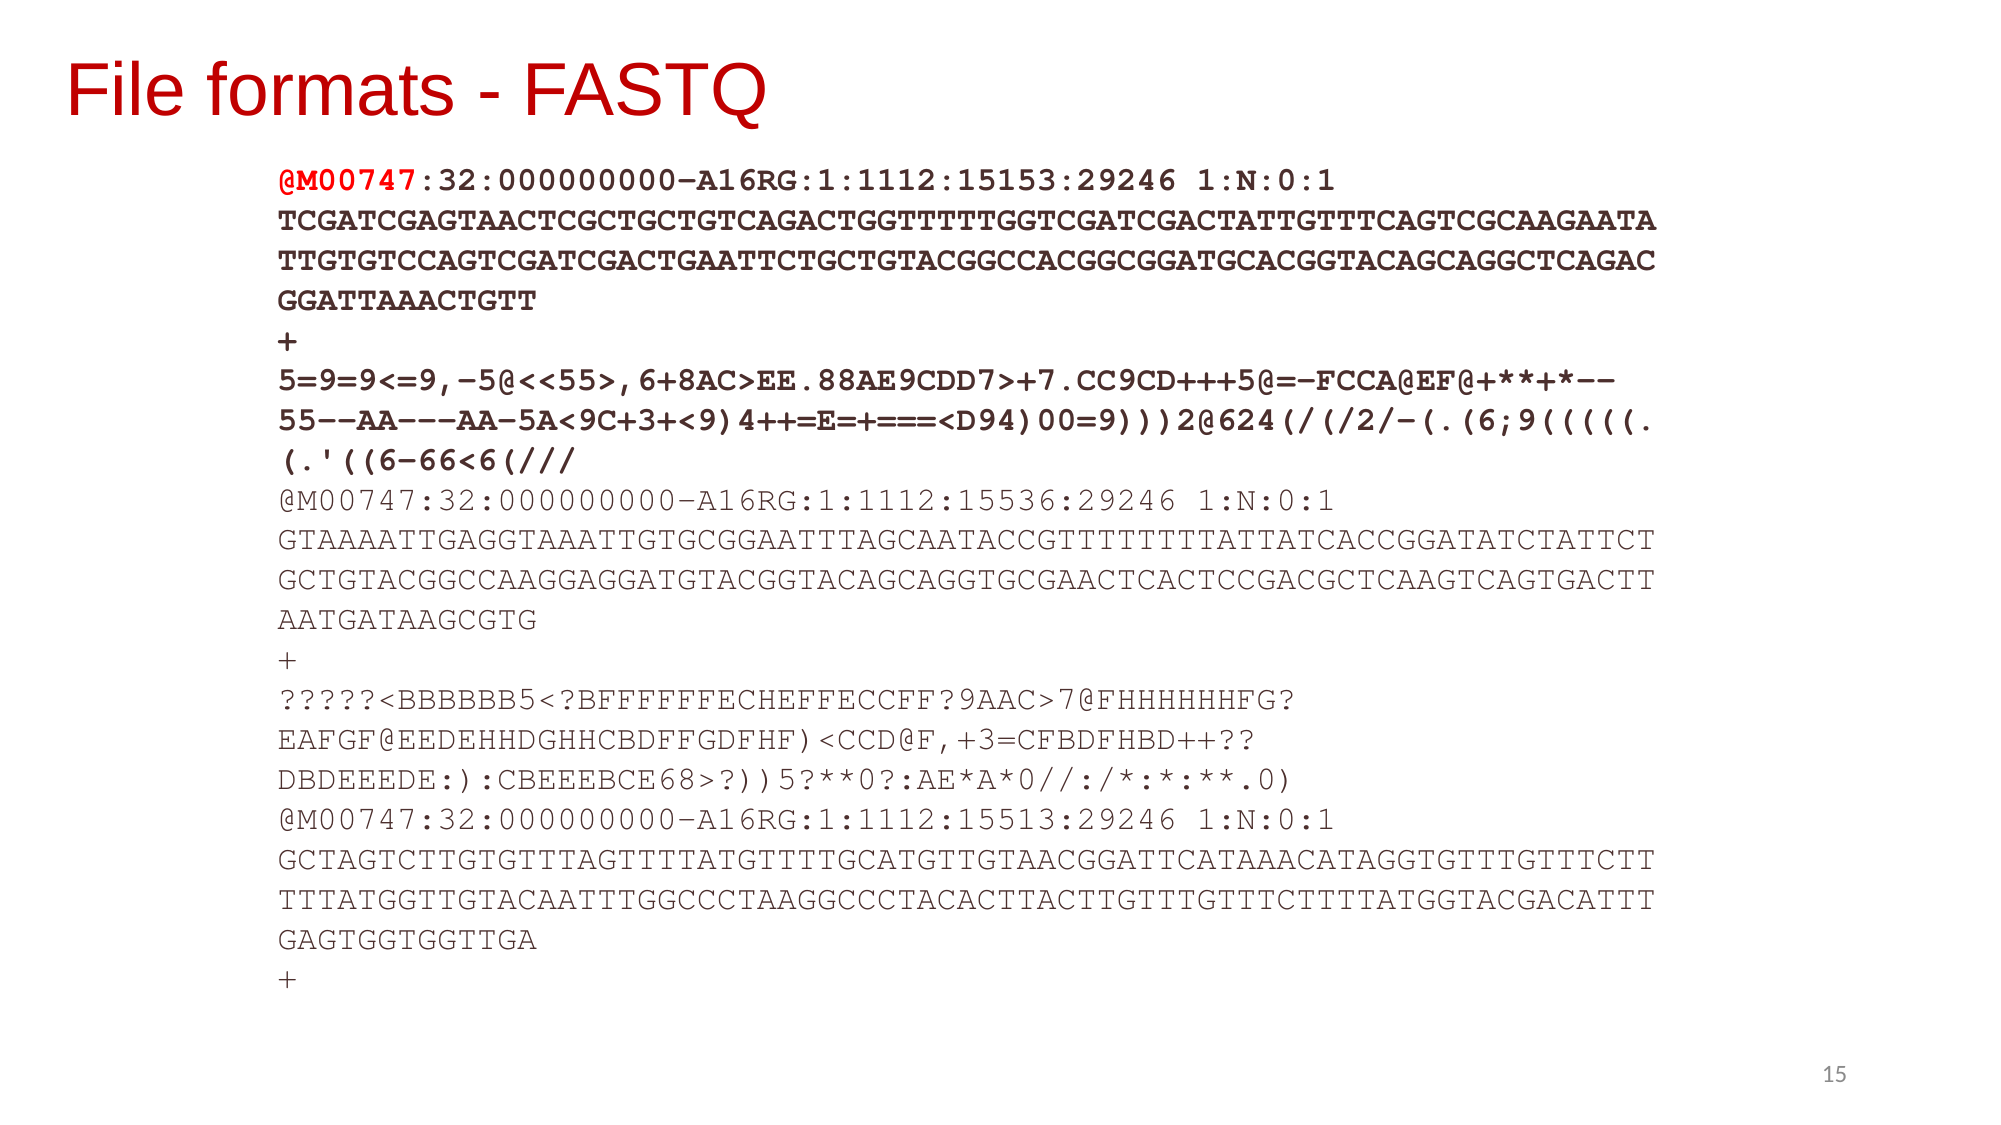

File formats - FASTQ
@M00747:32:000000000-A16RG:1:1112:15153:29246 1:N:0:1
TCGATCGAGTAACTCGCTGCTGTCAGACTGGTTTTTGGTCGATCGACTATTGTTTCAGTCGCAAGAATATTGTGTCCAGTCGATCGACTGAATTCTGCTGTACGGCCACGGCGGATGCACGGTACAGCAGGCTCAGACGGATTAAACTGTT
+
5=9=9<=9,-5@<<55>,6+8AC>EE.88AE9CDD7>+7.CC9CD+++5@=-FCCA@EF@+**+*--55--AA---AA-5A<9C+3+<9)4++=E=+===<D94)00=9)))2@624(/(/2/-(.(6;9(((((.(.'((6-66<6(///
@M00747:32:000000000-A16RG:1:1112:15536:29246 1:N:0:1
GTAAAATTGAGGTAAATTGTGCGGAATTTAGCAATACCGTTTTTTTTATTATCACCGGATATCTATTCTGCTGTACGGCCAAGGAGGATGTACGGTACAGCAGGTGCGAACTCACTCCGACGCTCAAGTCAGTGACTTAATGATAAGCGTG
+
?????<BBBBBB5<?BFFFFFFECHEFFECCFF?9AAC>7@FHHHHHHFG?EAFGF@EEDEHHDGHHCBDFFGDFHF)<CCD@F,+3=CFBDFHBD++??DBDEEEDE:):CBEEEBCE68>?))5?**0?:AE*A*0//:/*:*:**.0)
@M00747:32:000000000-A16RG:1:1112:15513:29246 1:N:0:1
GCTAGTCTTGTGTTTAGTTTTATGTTTTGCATGTTGTAACGGATTCATAAACATAGGTGTTTGTTTCTTTTTATGGTTGTACAATTTGGCCCTAAGGCCCTACACTTACTTGTTTGTTTCTTTTATGGTACGACATTTGAGTGGTGGTTGA
+
15